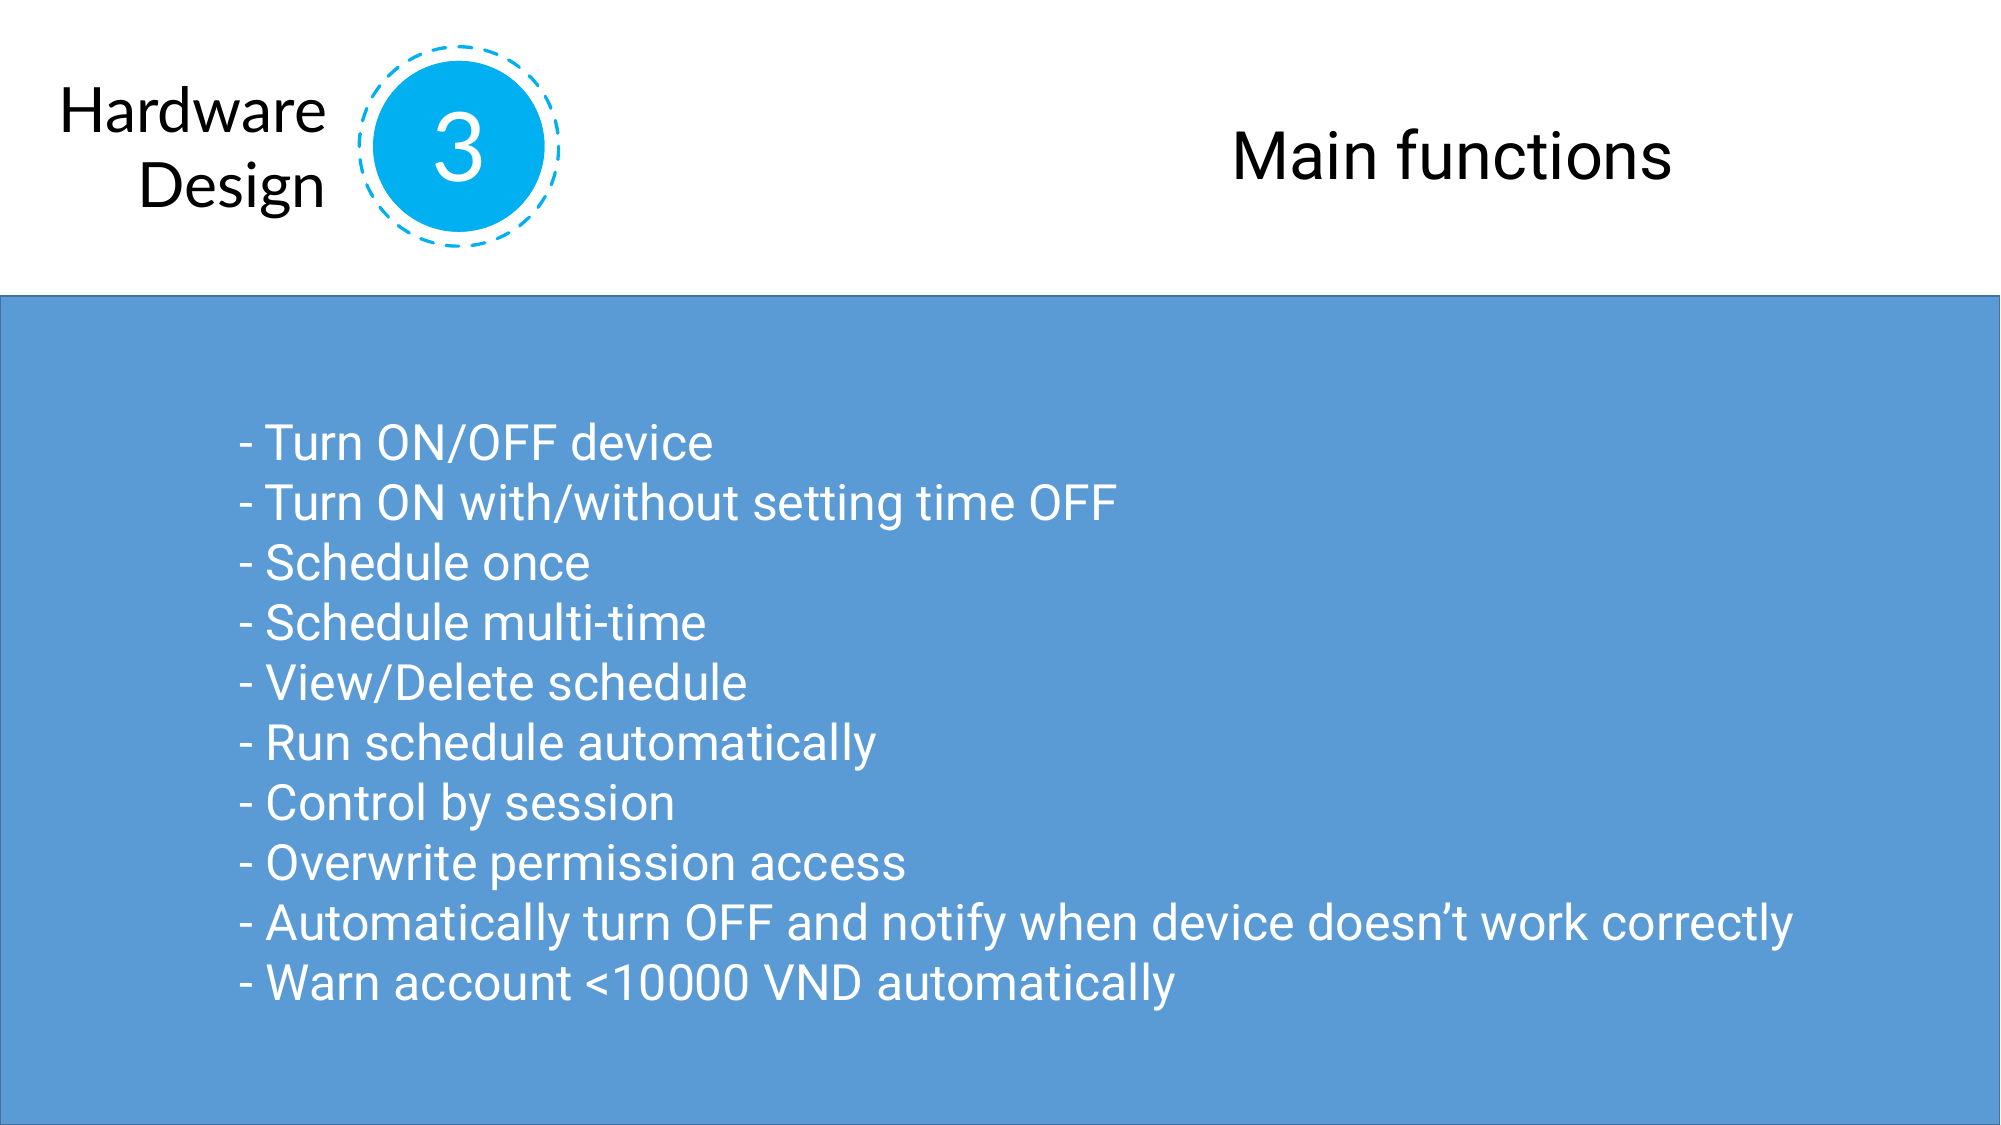

3
Hardware
Design
Main functions
- Turn ON/OFF device
- Turn ON with/without setting time OFF
- Schedule once
- Schedule multi-time
- View/Delete schedule
- Run schedule automatically
- Control by session
- Overwrite permission access
- Automatically turn OFF and notify when device doesn’t work correctly
- Warn account <10000 VND automatically